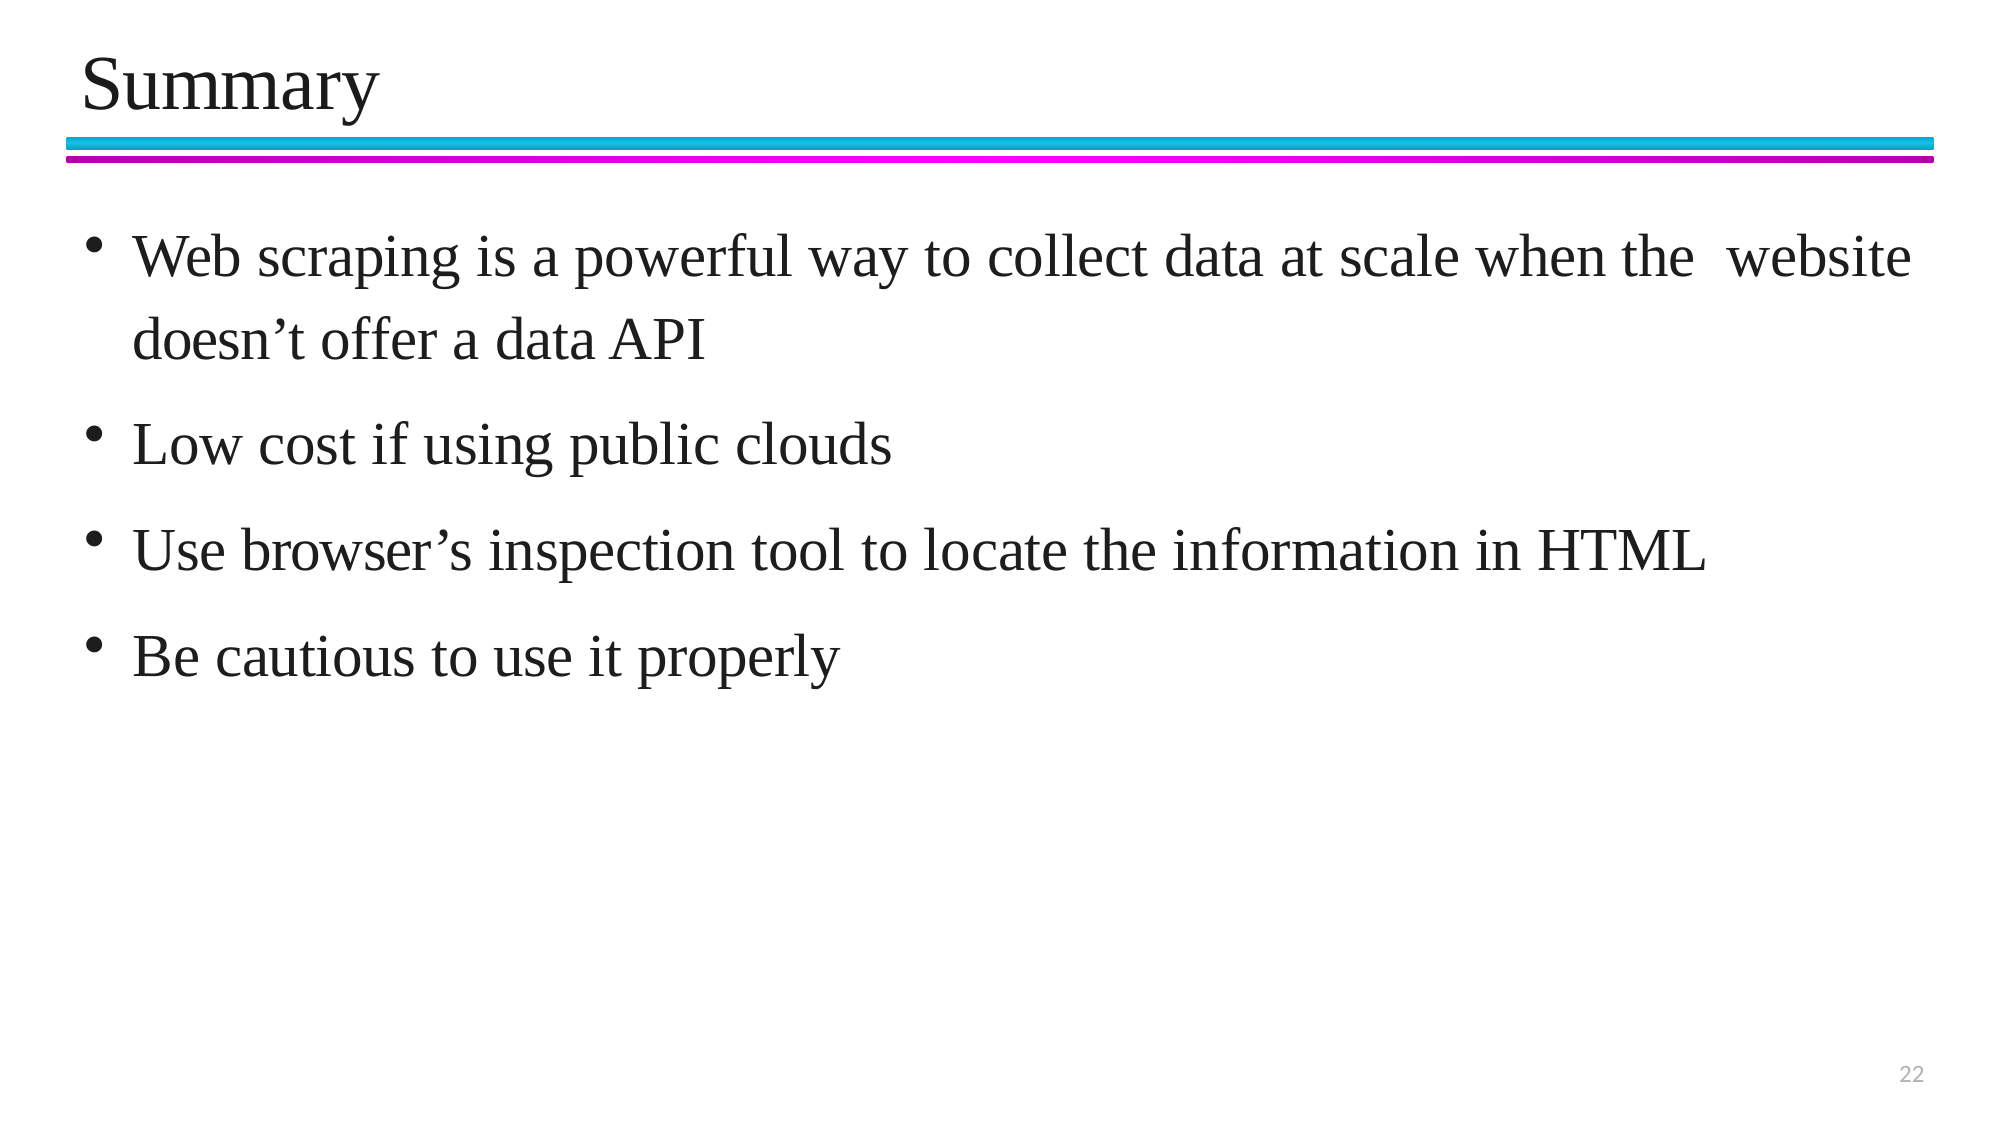

# Summary
Web scraping is a powerful way to collect data at scale when the  website doesn’t offer a data API
Low cost if using public clouds
Use browser’s inspection tool to locate the information in HTML
Be cautious to use it properly
22